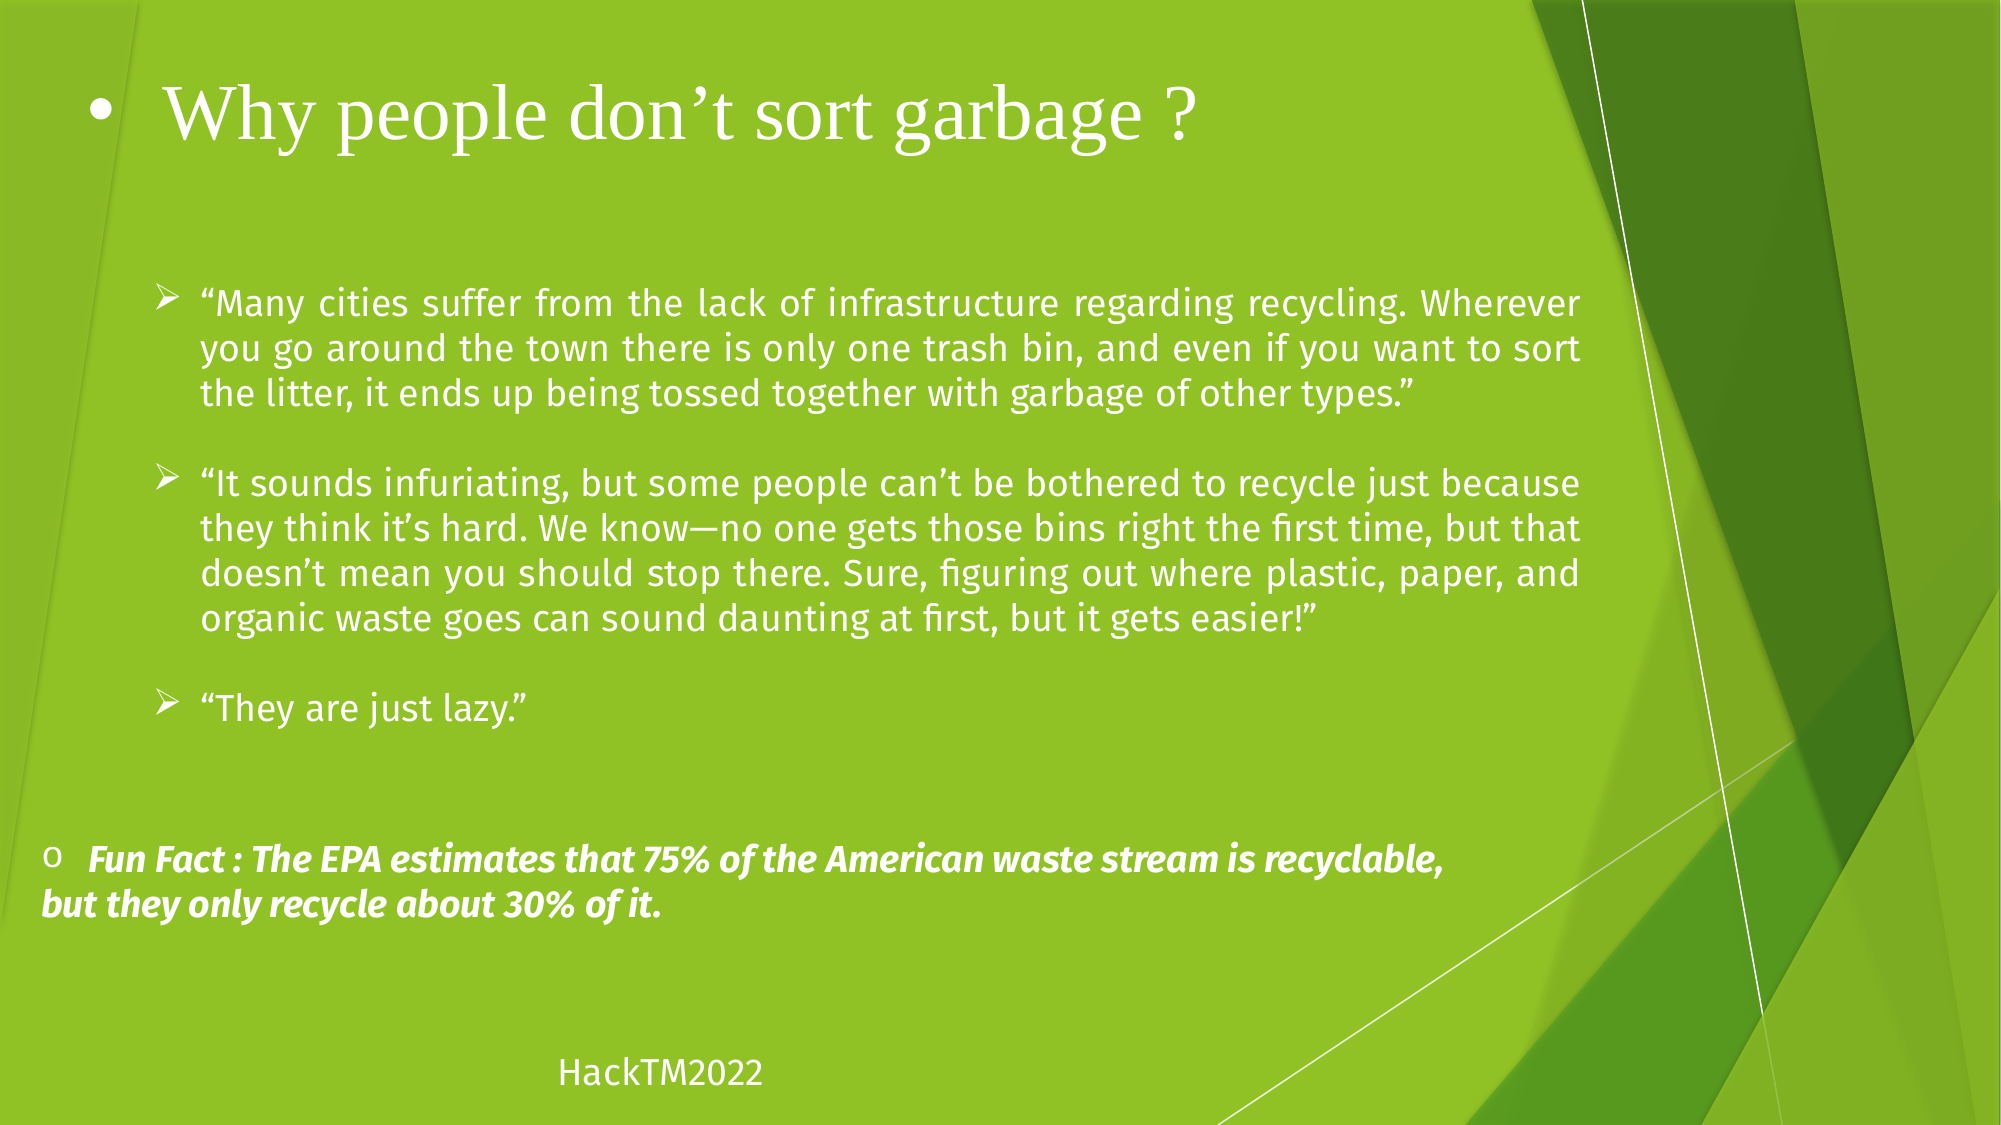

Why people don’t sort garbage ?
“Many cities suffer from the lack of infrastructure regarding recycling. Wherever you go around the town there is only one trash bin, and even if you want to sort the litter, it ends up being tossed together with garbage of other types.”

“It sounds infuriating, but some people can’t be bothered to recycle just because they think it’s hard. We know—no one gets those bins right the first time, but that doesn’t mean you should stop there. Sure, figuring out where plastic, paper, and organic waste goes can sound daunting at first, but it gets easier!”

“They are just lazy.”
Fun Fact : The EPA estimates that 75% of the American waste stream is recyclable,
but they only recycle about 30% of it.
HackTM2022